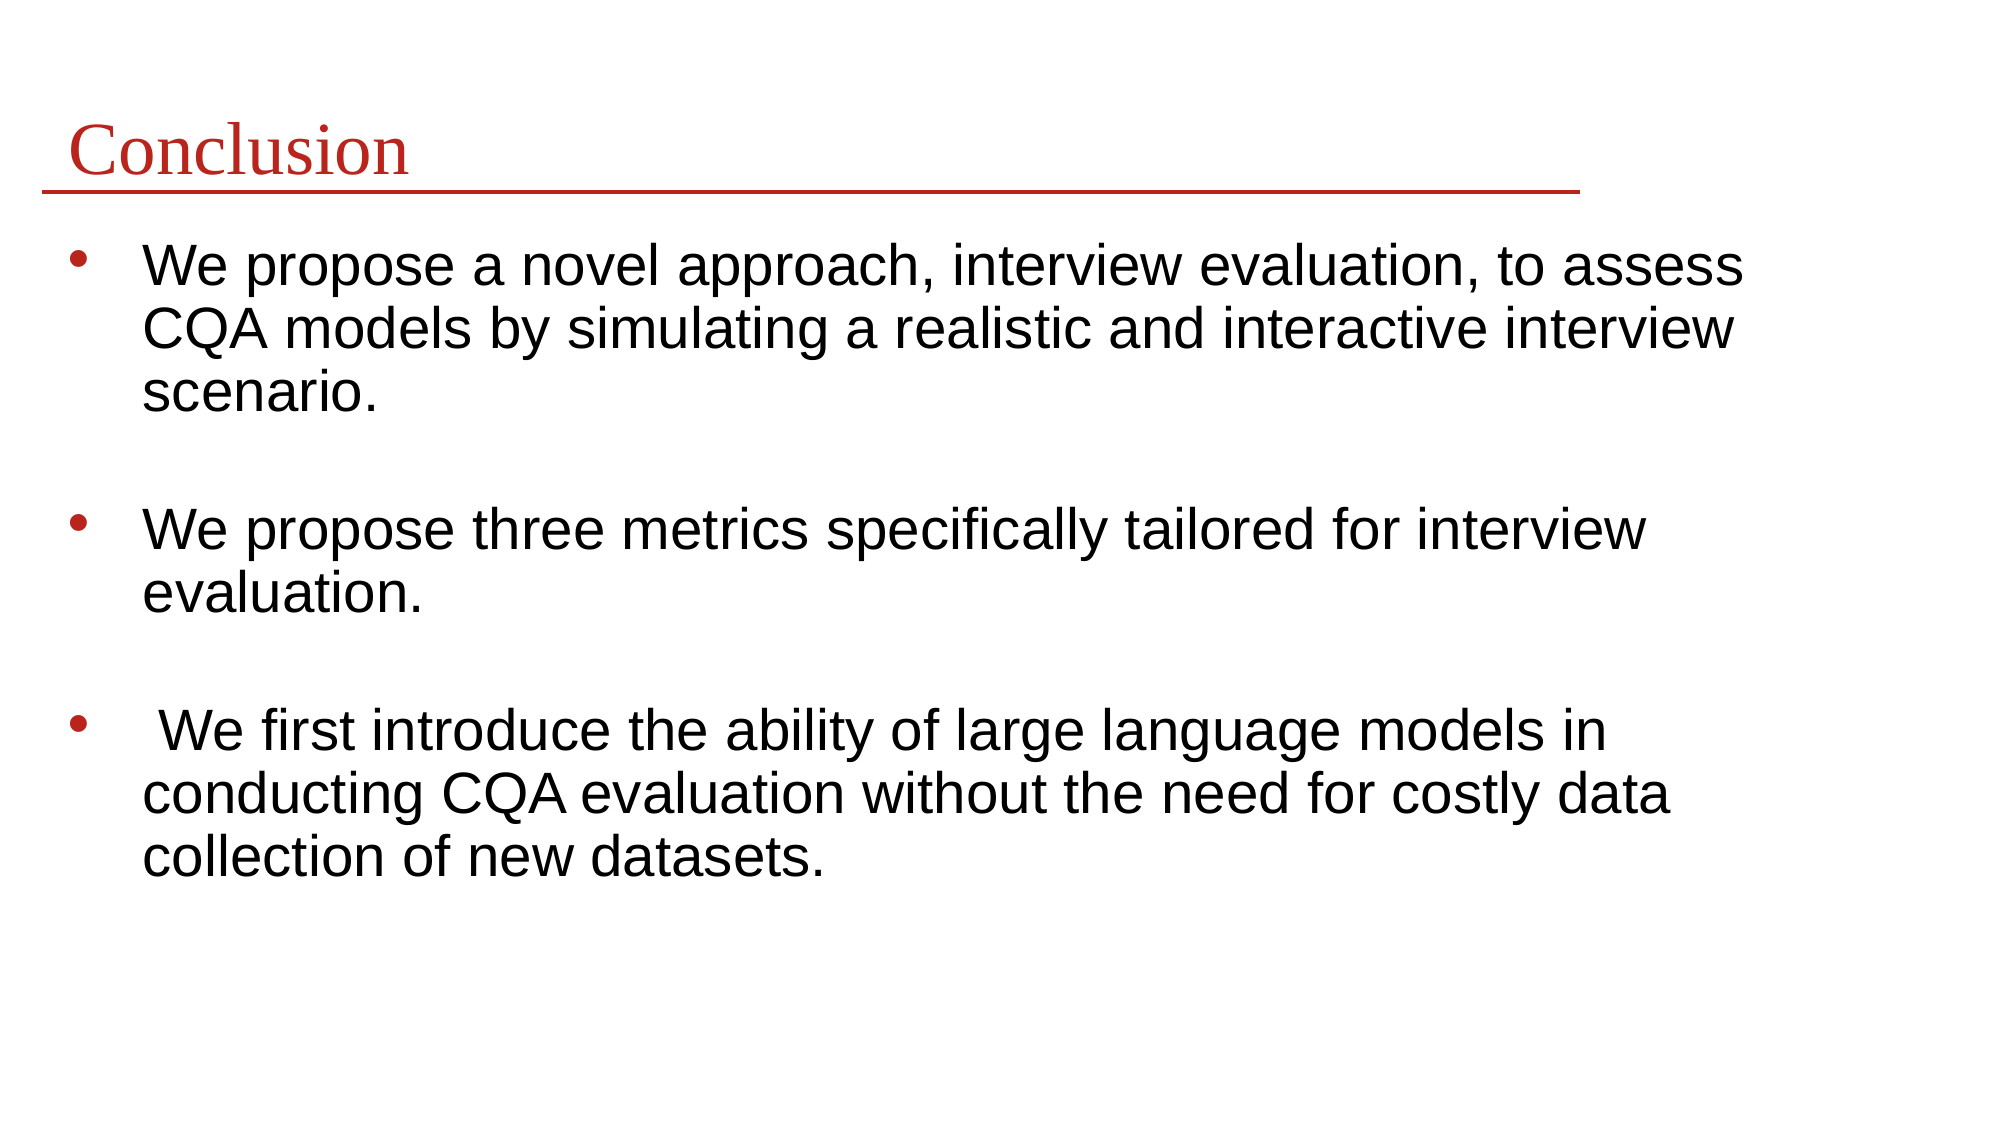

# Conclusion
We propose a novel approach, interview evaluation, to assess CQA models by simulating a realistic and interactive interview scenario.
We propose three metrics specifically tailored for interview evaluation.
 We first introduce the ability of large language models in conducting CQA evaluation without the need for costly data collection of new datasets.
16